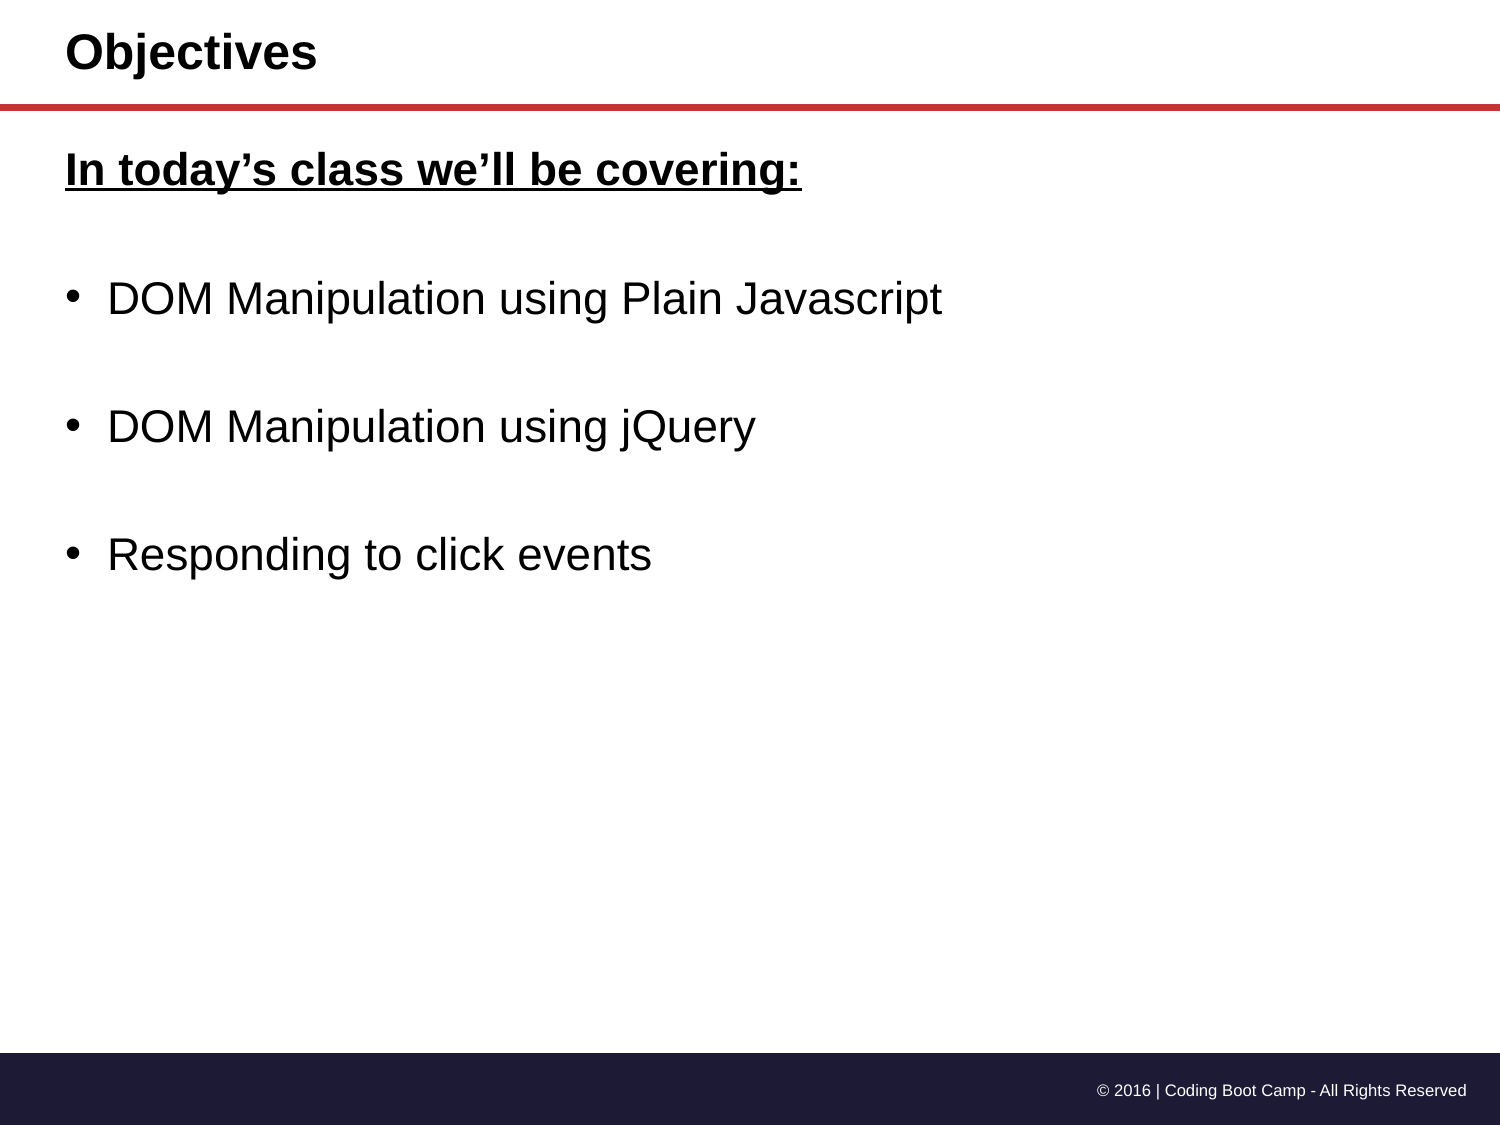

# Objectives
In today’s class we’ll be covering:

DOM Manipulation using Plain Javascript

DOM Manipulation using jQuery

Responding to click events